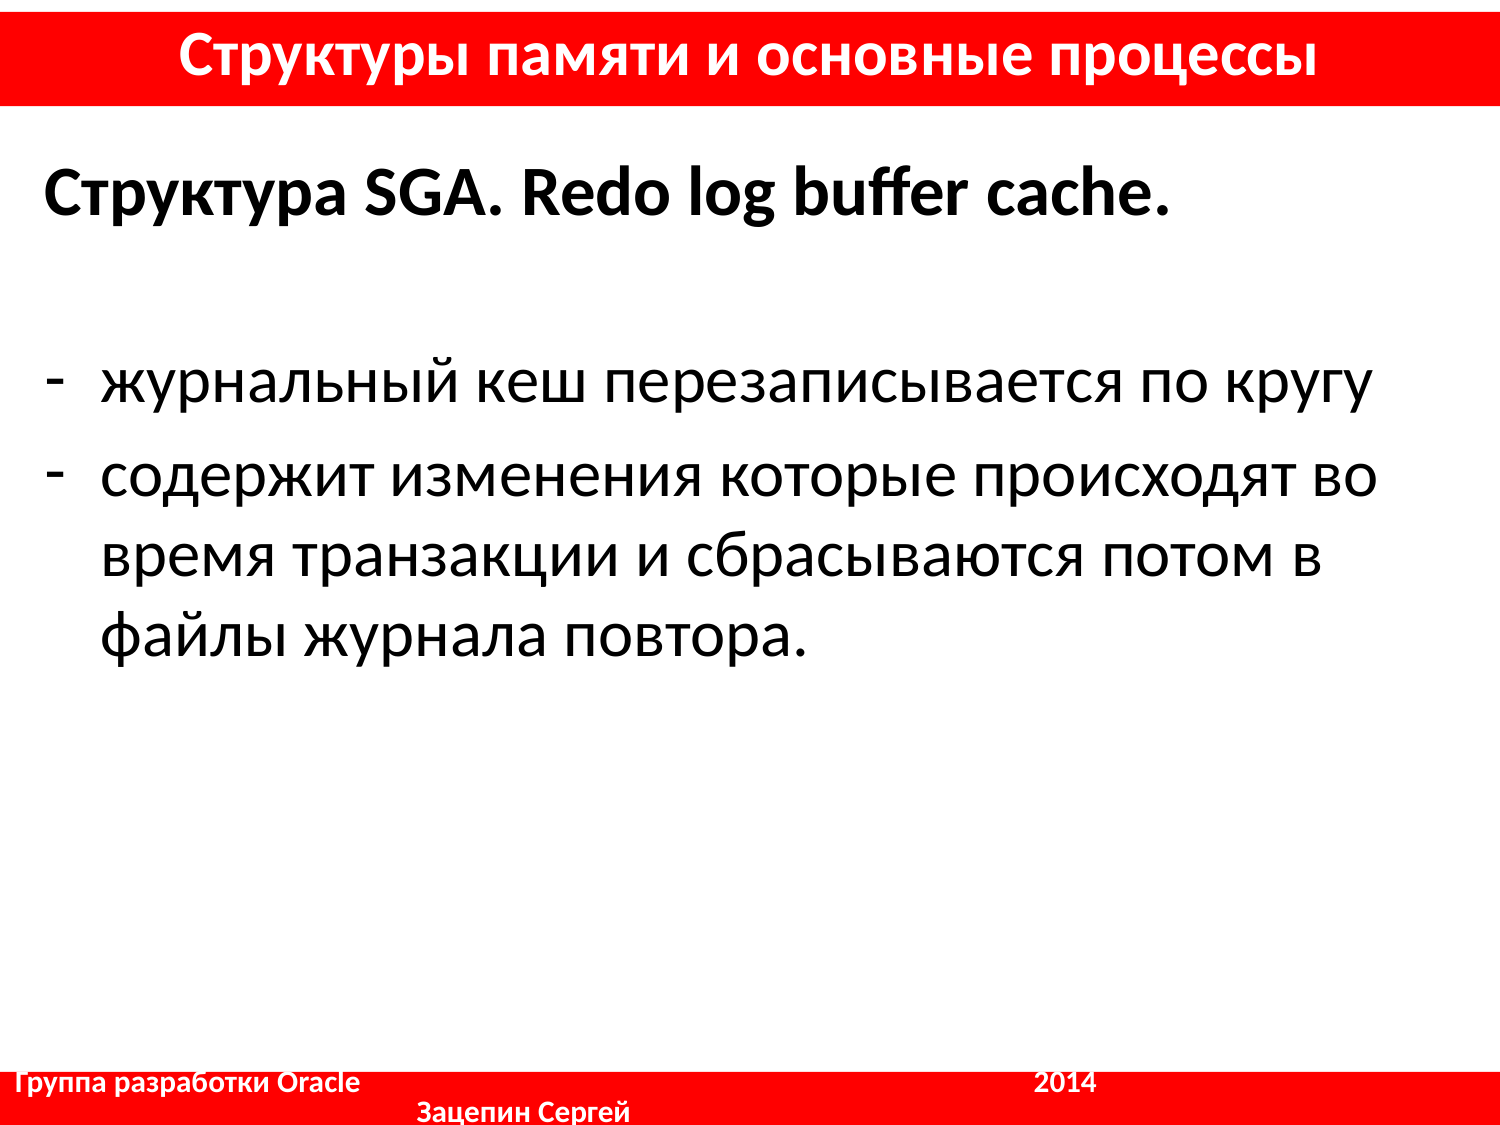

Структуры памяти и основные процессы

Структурa SGA. Redo log buffer cache.

журнальный кеш перезаписывается по кругу
содержит изменения которые происходят во время транзакции и сбрасываются потом в файлы журнала повтора.

Группа разработки Oracle				                 2014	    	 	                                    Зацепин Сергей